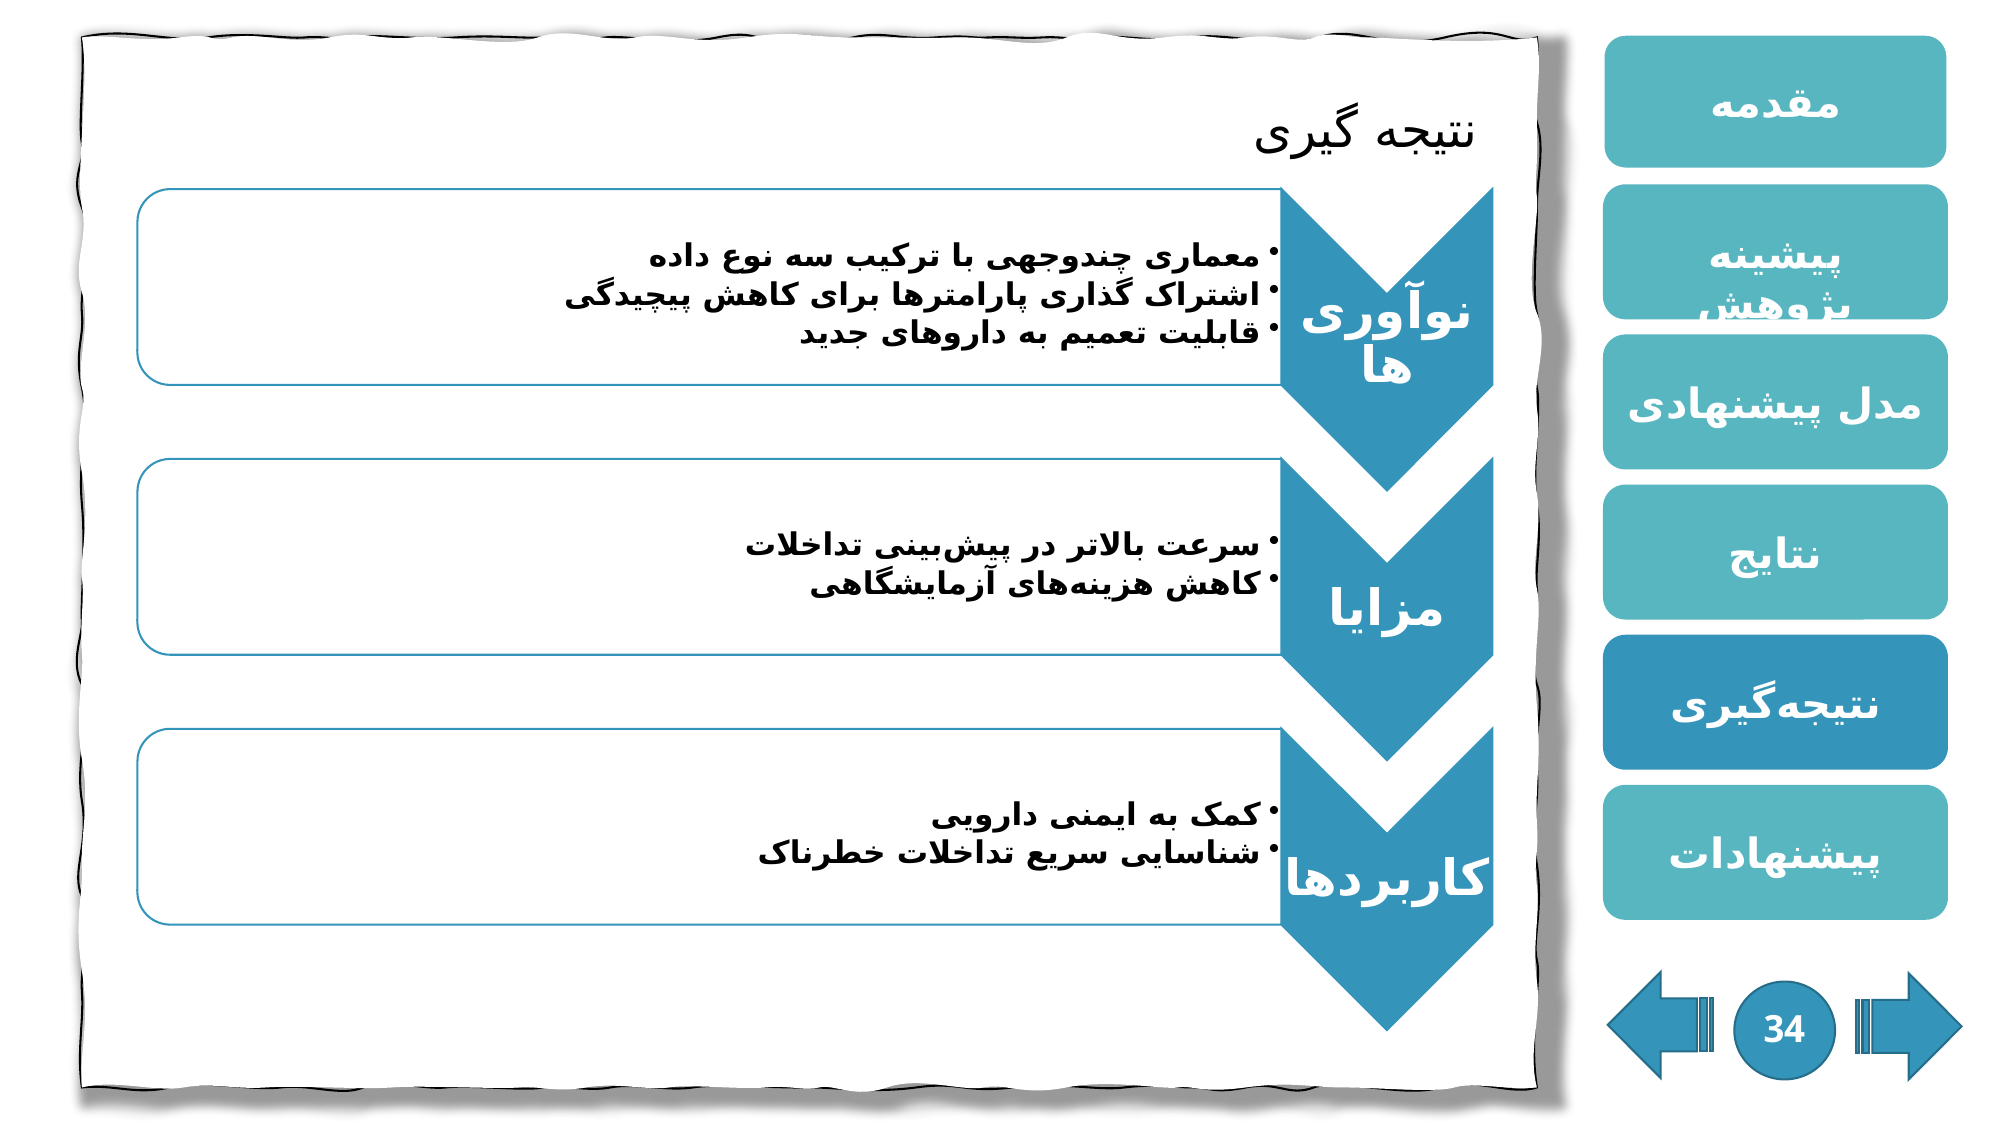

# نتیجه گیری
نوآوری‌ها
معماری چندوجهی با ترکیب سه نوع داده
اشتراک گذاری پارامترها برای کاهش پیچیدگی
قابلیت تعمیم به داروهای جدید
مزایا
سرعت بالاتر در پیش‌بینی تداخلات
کاهش هزینه‌های آزمایشگاهی
کاربردها
کمک به ایمنی دارویی
شناسایی سریع تداخلات خطرناک
34